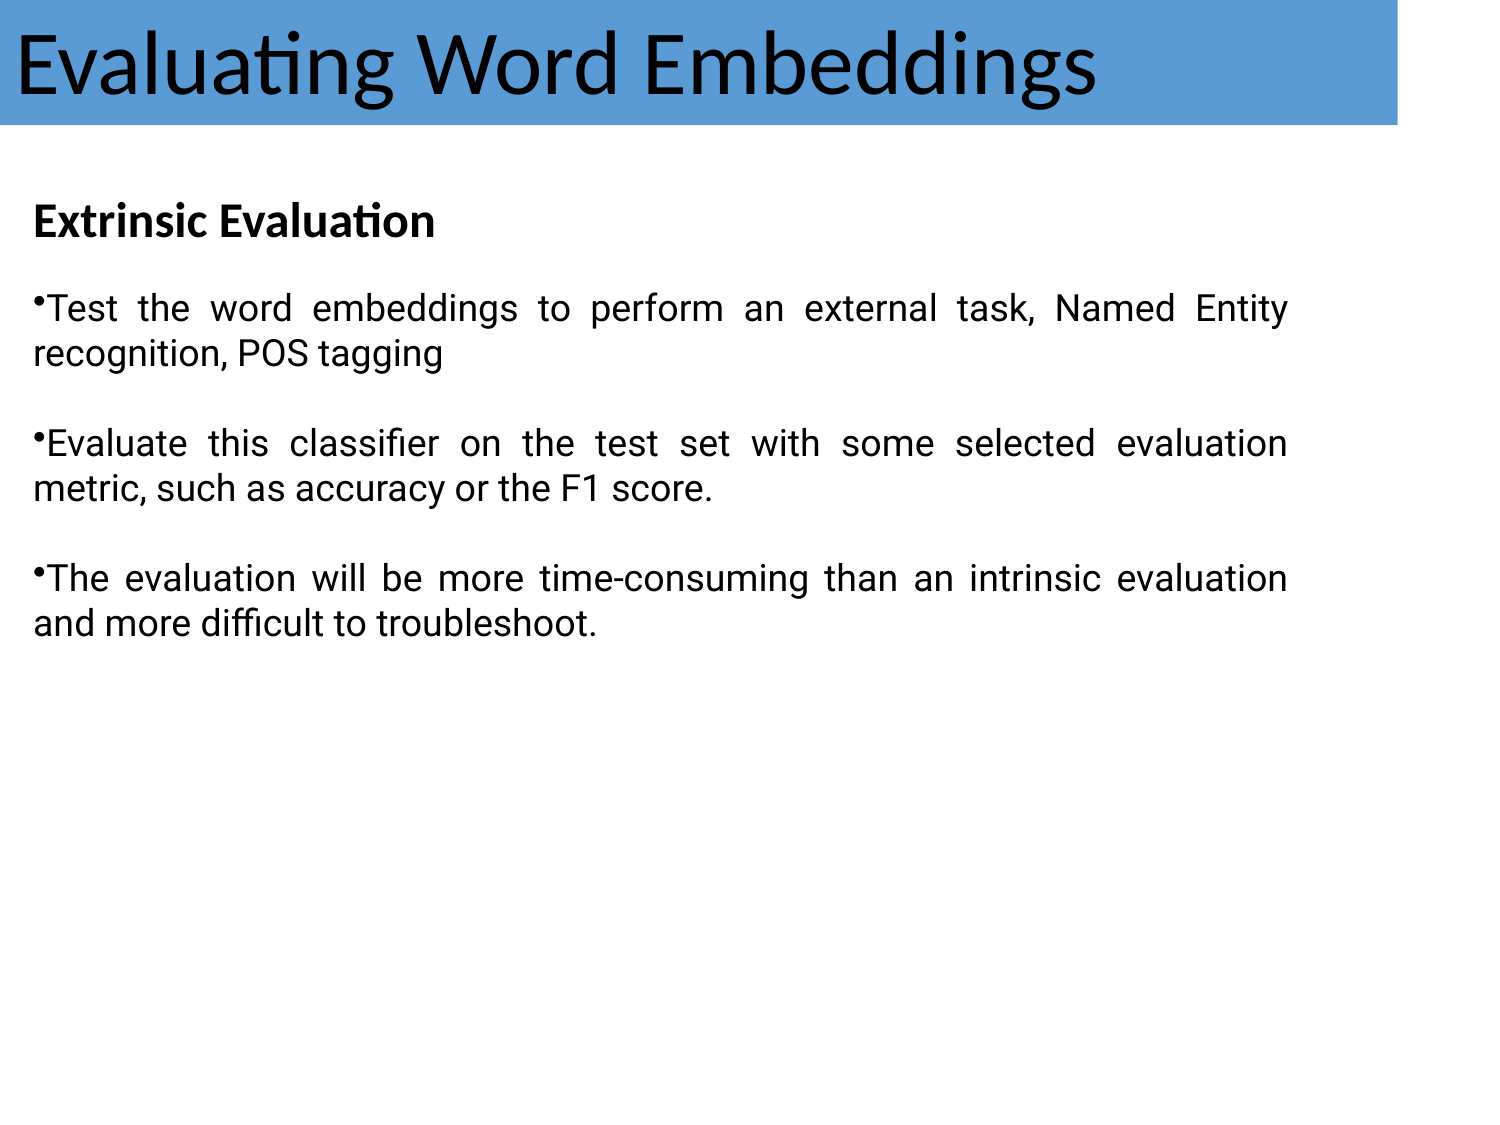

# Evaluating Word Embeddings

Extrinsic Evaluation
Test the word embeddings to perform an external task, Named Entity recognition, POS tagging

Evaluate this classifier on the test set with some selected evaluation metric, such as accuracy or the F1 score.

The evaluation will be more time-consuming than an intrinsic evaluation and more difficult to troubleshoot.